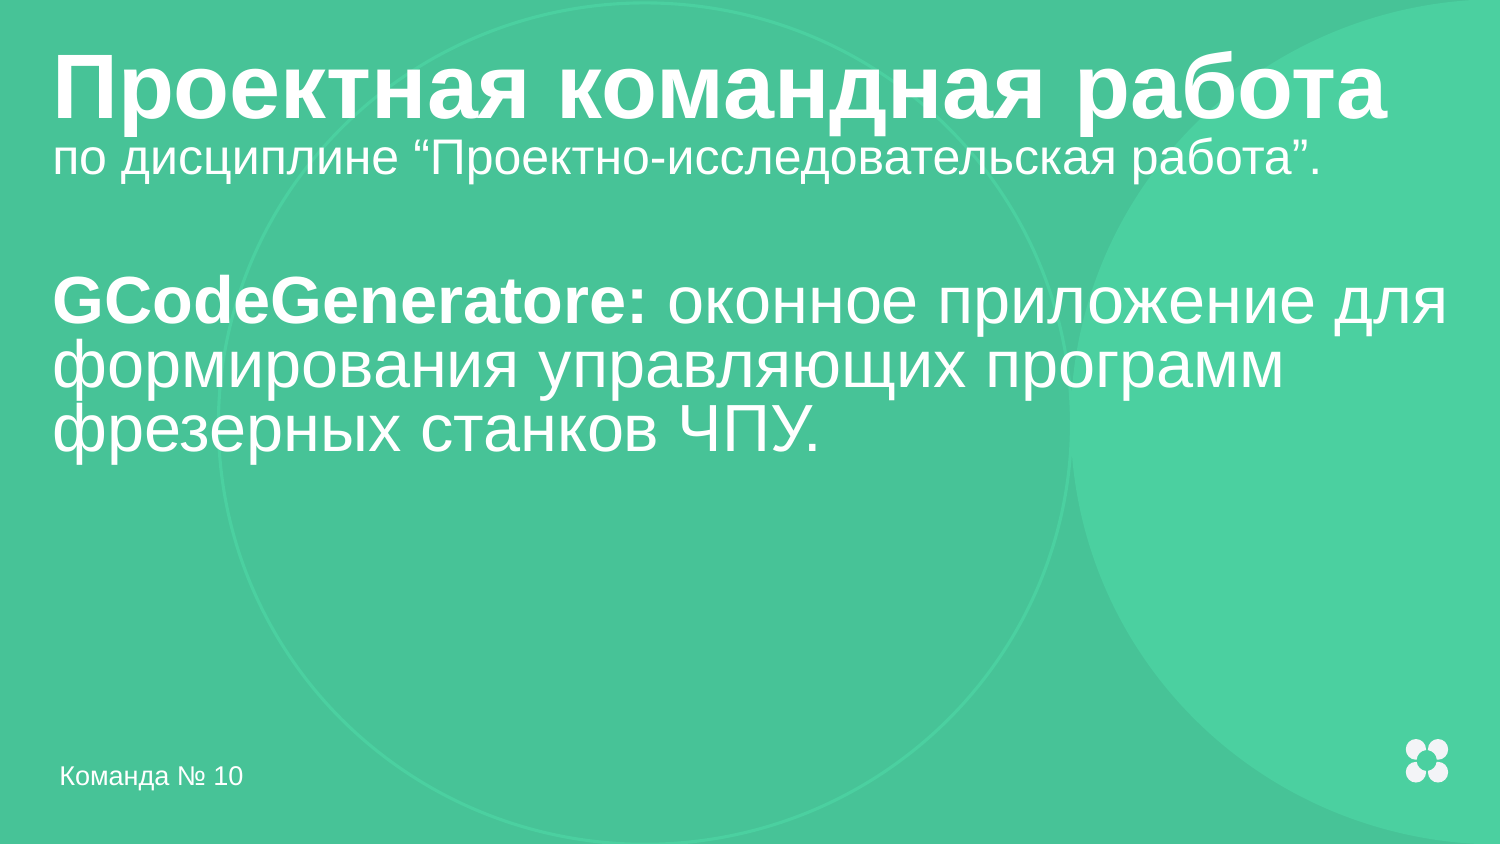

Проектная командная работа
по дисциплине “Проектно-исследовательская работа”.

GCodeGeneratore: оконное приложение для формирования управляющих программ фрезерных станков ЧПУ.

Команда № 10